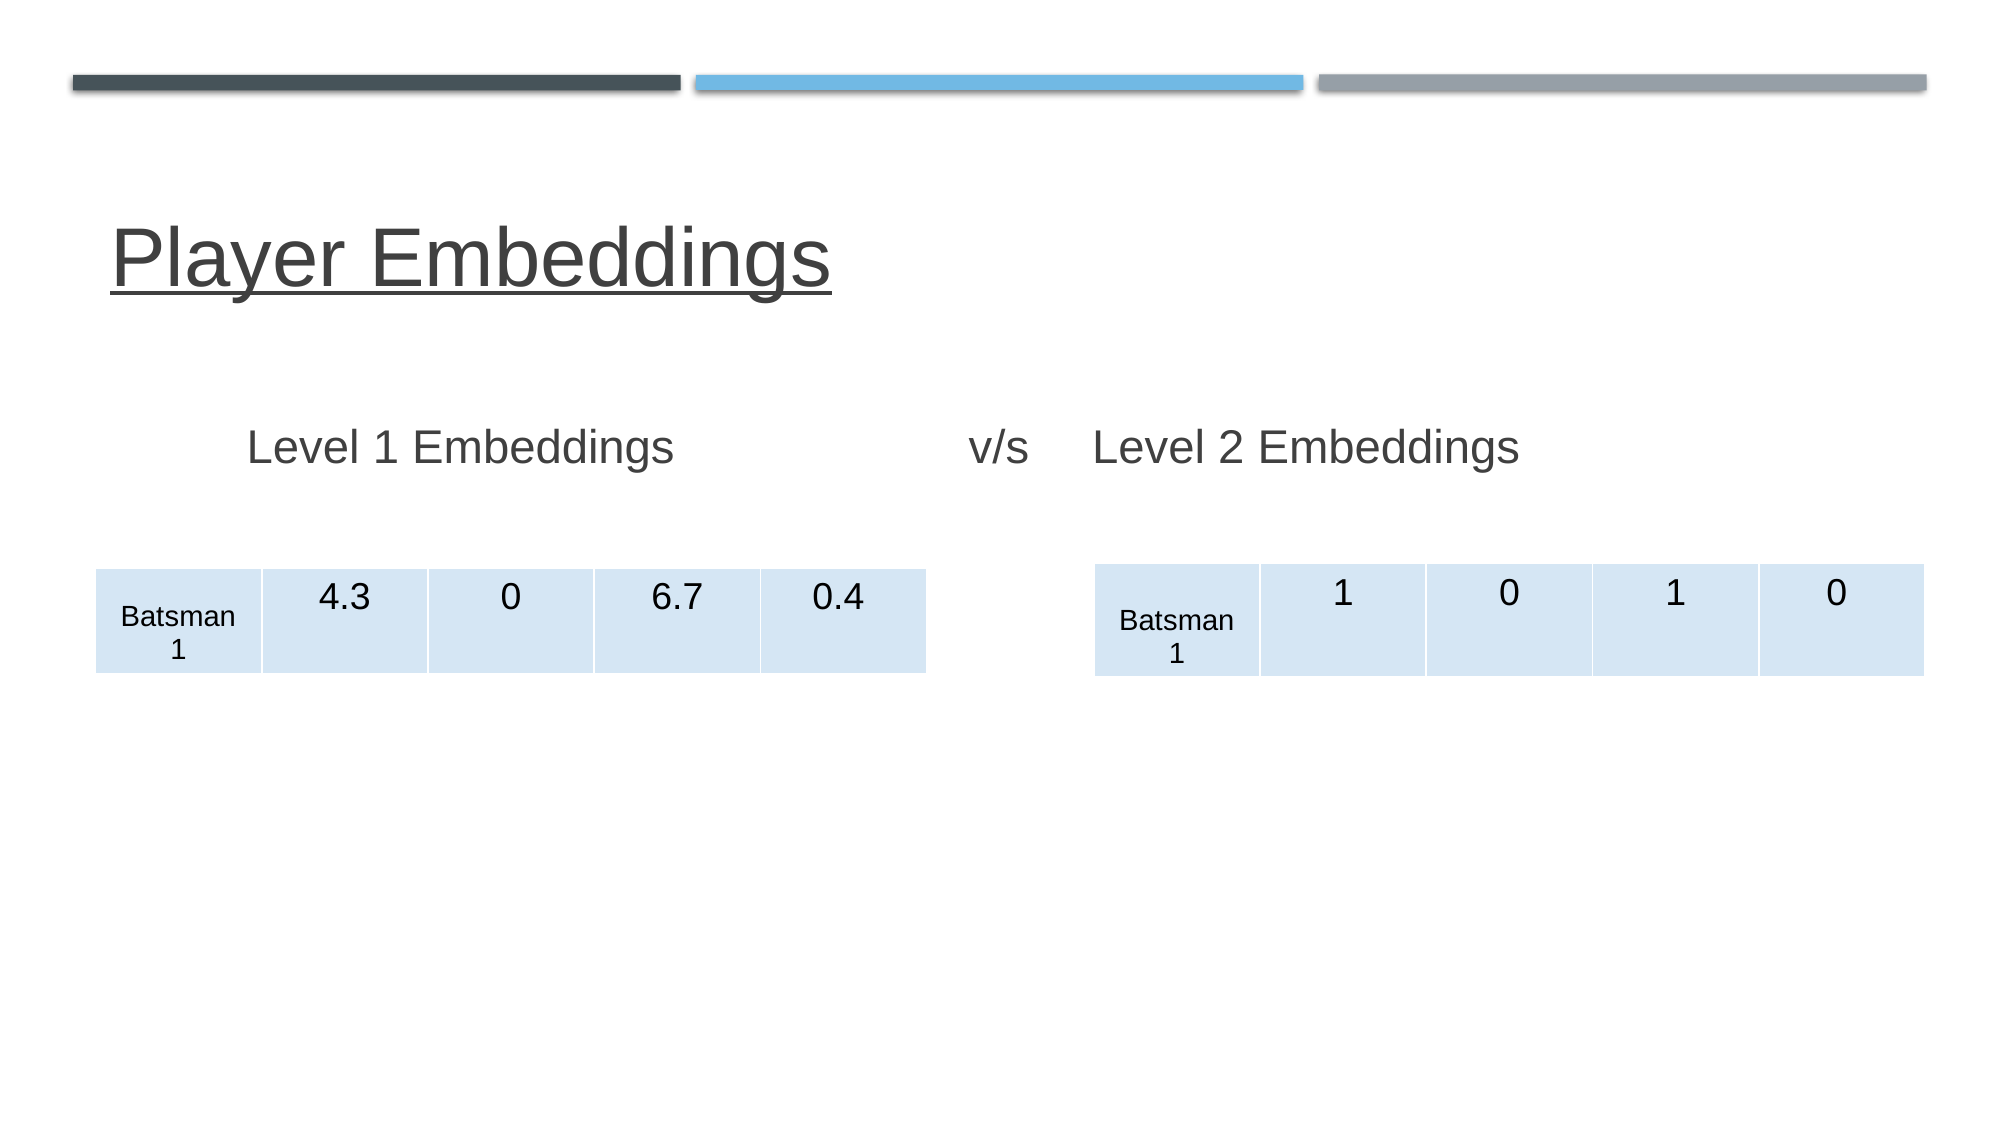

# Player Embeddings
		Level 1 Embeddings 			   v/s			  Level 2 Embeddings
| Batsman 1 | 1 | 0 | 1 | 0 |
| --- | --- | --- | --- | --- |
| Batsman 1 | 4.3 | 0 | 6.7 | 0.4 |
| --- | --- | --- | --- | --- |